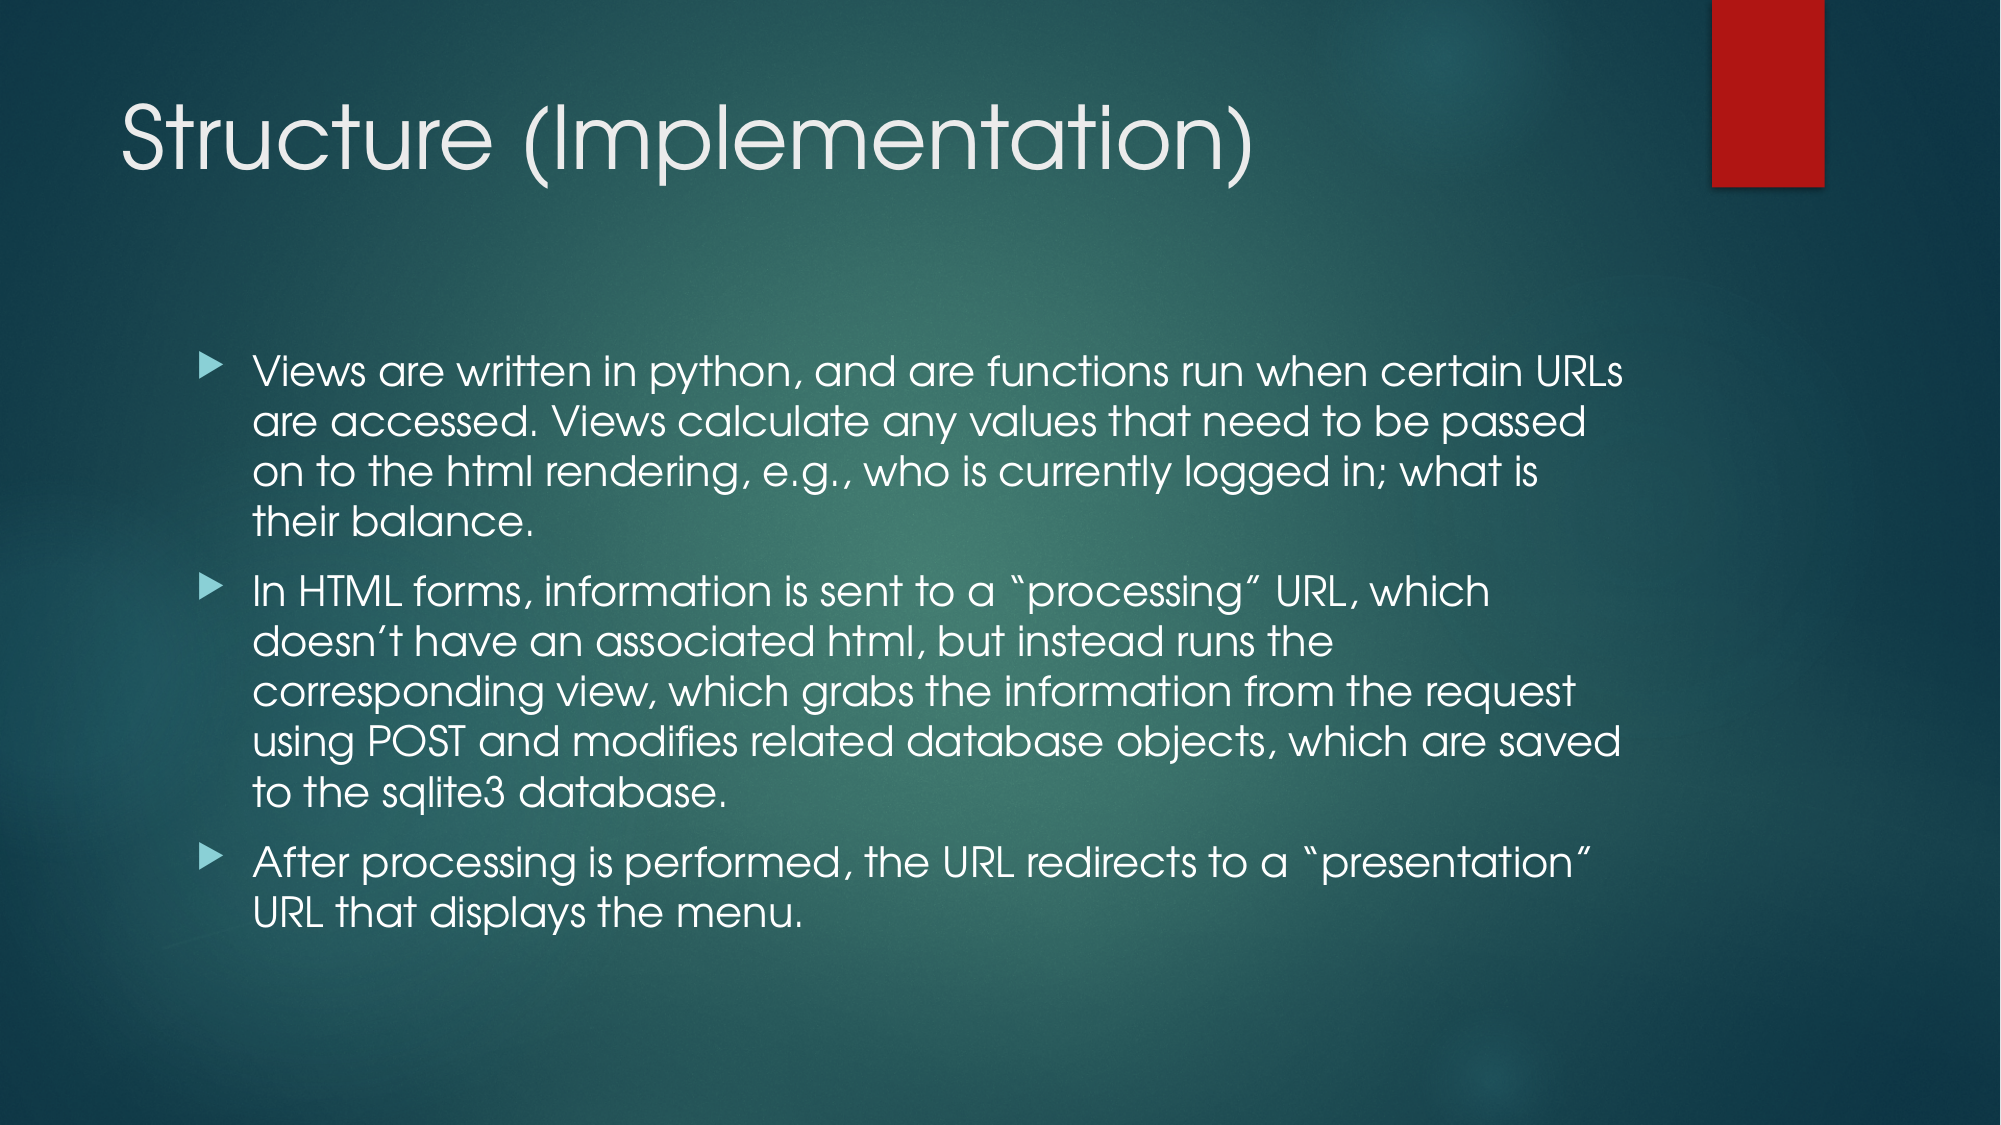

# Structure (Implementation)
Views are written in python, and are functions run when certain URLs are accessed. Views calculate any values that need to be passed on to the html rendering, e.g., who is currently logged in; what is their balance.
In HTML forms, information is sent to a “processing” URL, which doesn’t have an associated html, but instead runs the corresponding view, which grabs the information from the request using POST and modifies related database objects, which are saved to the sqlite3 database.
After processing is performed, the URL redirects to a “presentation” URL that displays the menu.